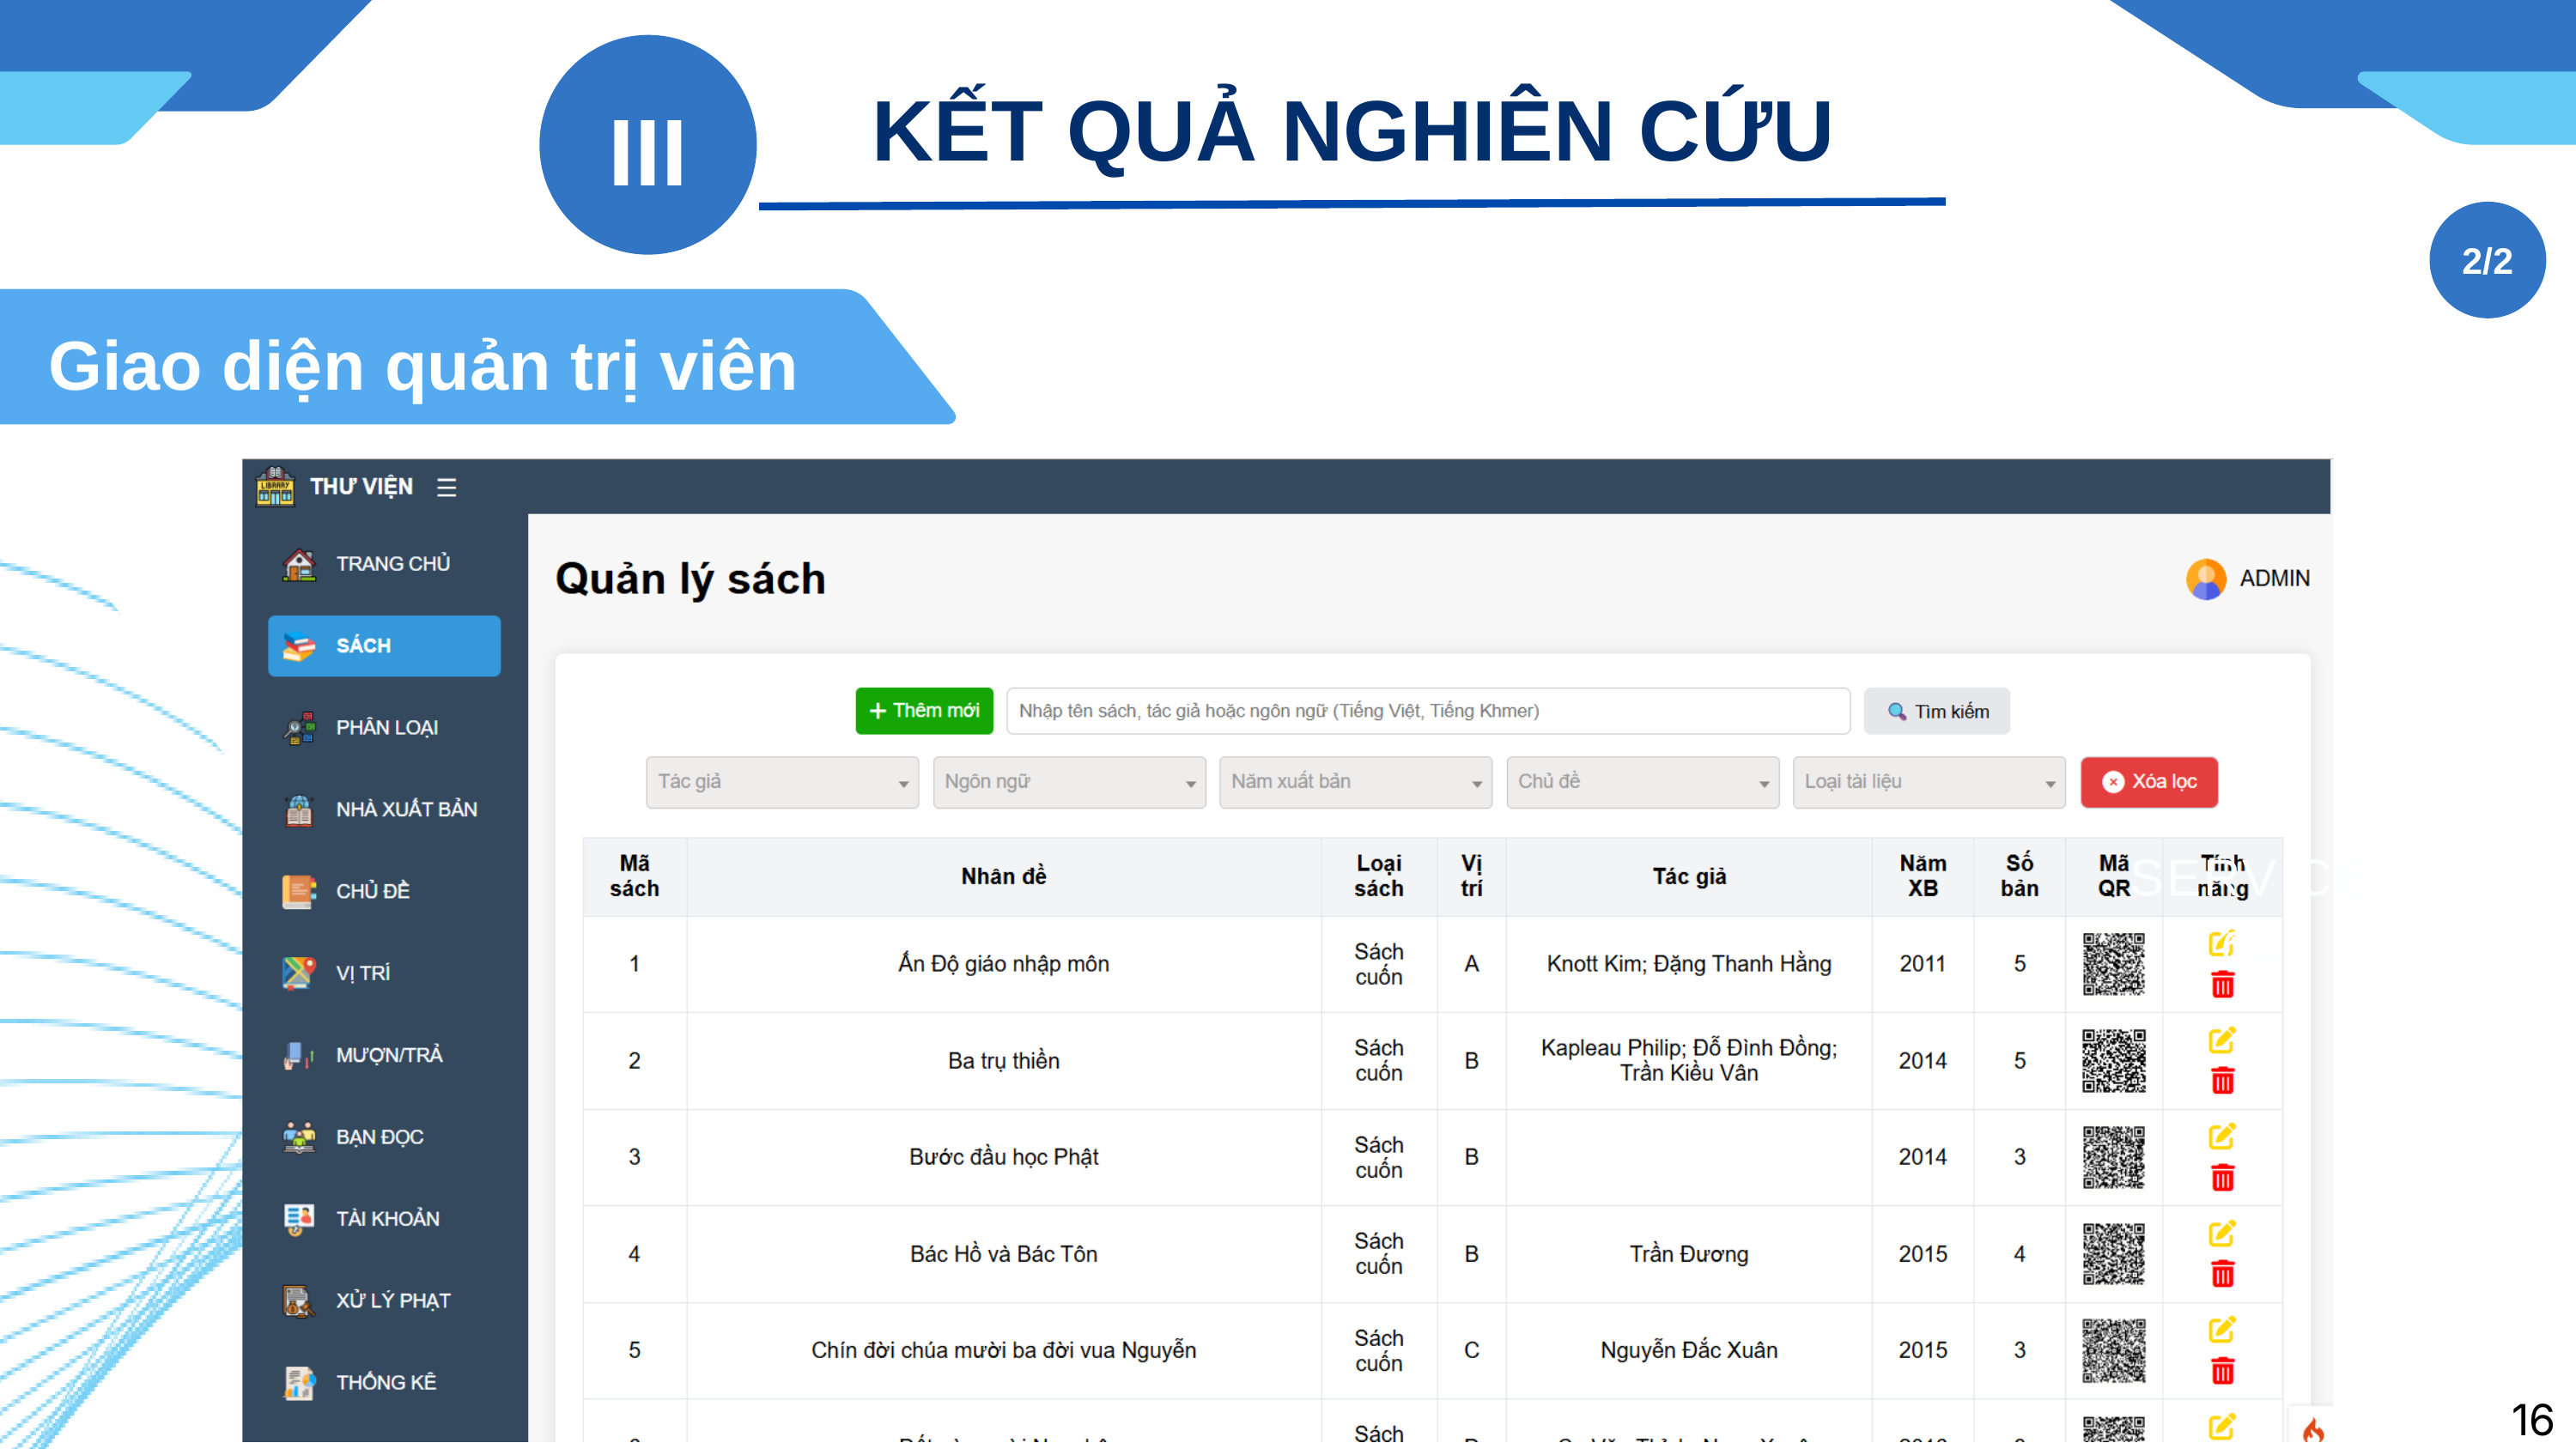

III
KẾT QUẢ NGHIÊN CỨU

2/2

Giao diện quản trị viên

SERVICE 04

16